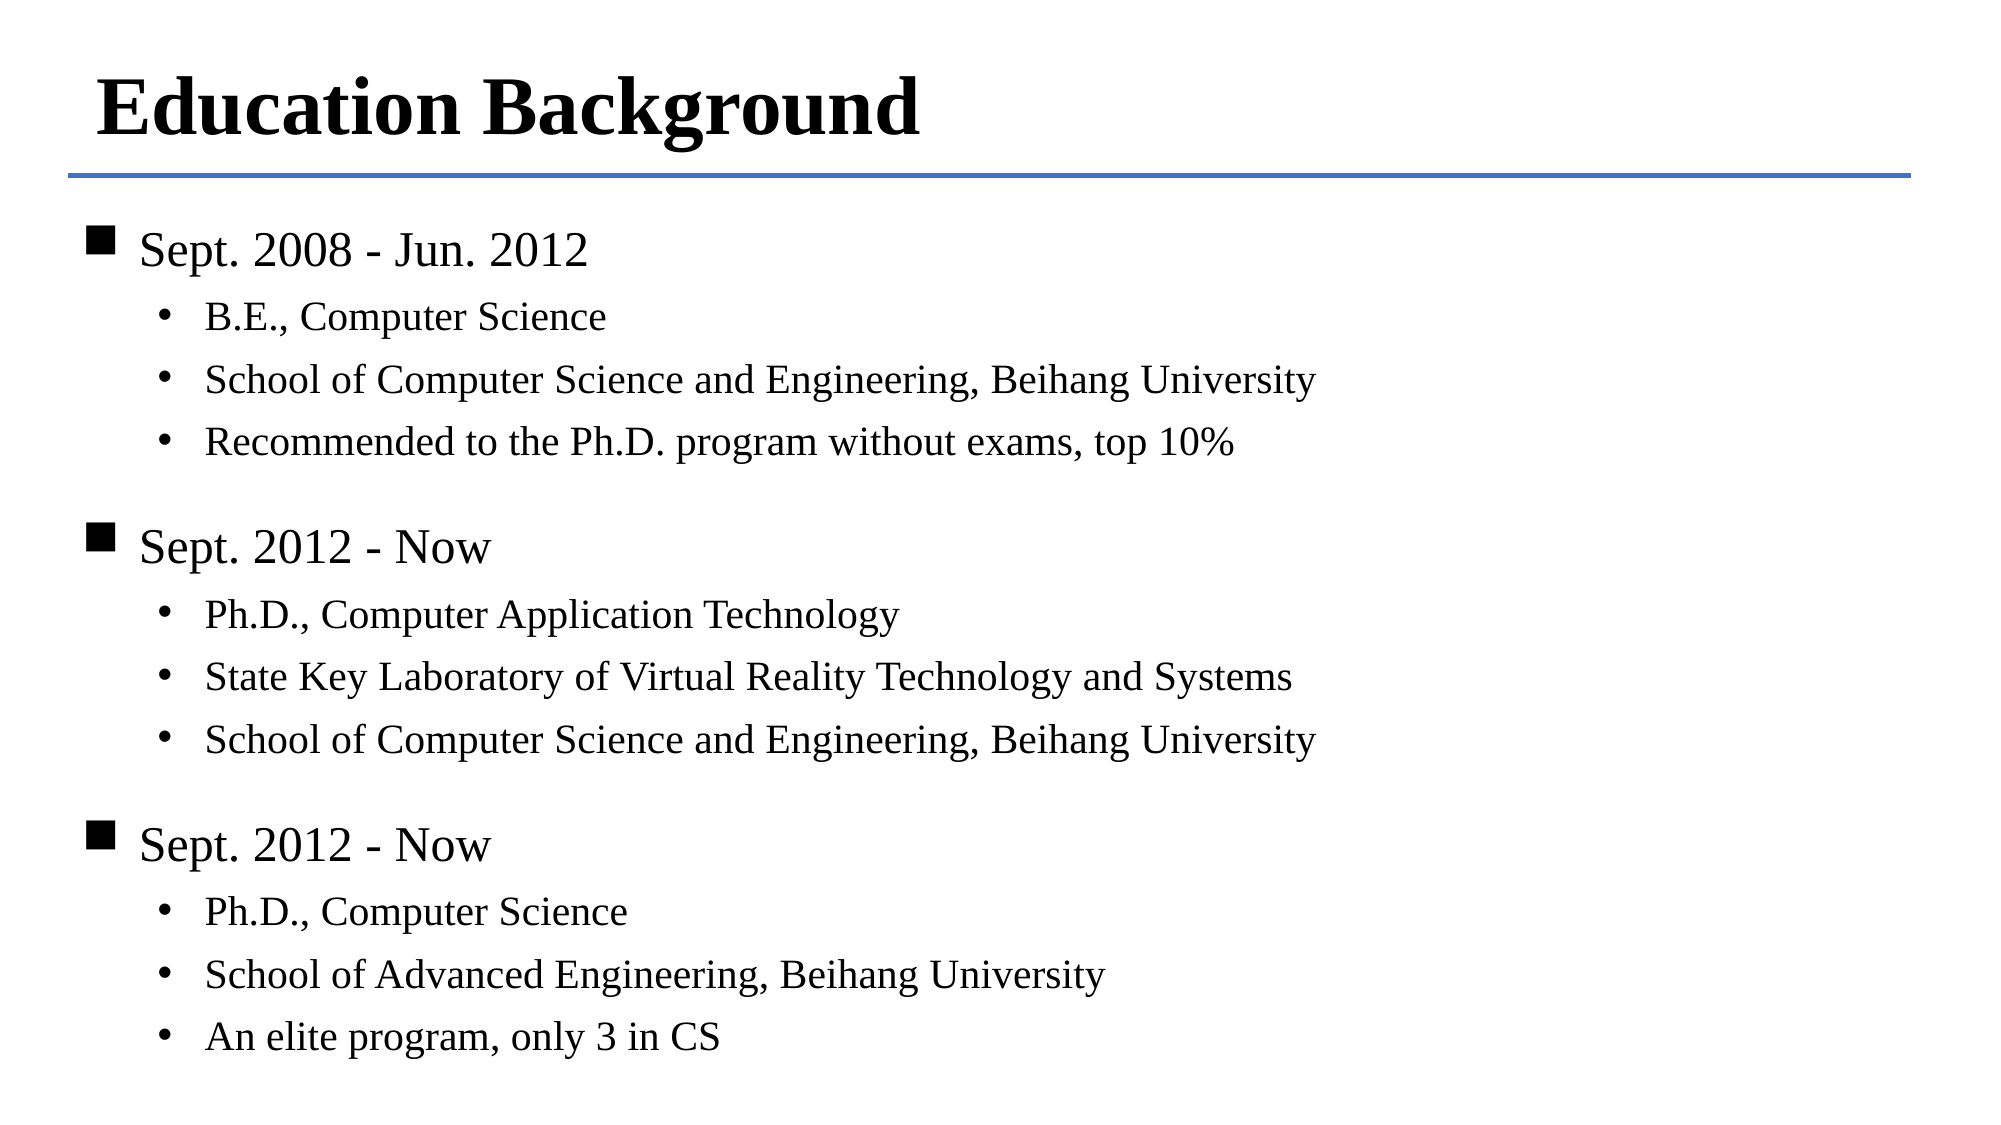

# Education Background
Sept. 2008 - Jun. 2012
B.E., Computer Science
School of Computer Science and Engineering, Beihang University
Recommended to the Ph.D. program without exams, top 10%
Sept. 2012 - Now
Ph.D., Computer Application Technology
State Key Laboratory of Virtual Reality Technology and Systems
School of Computer Science and Engineering, Beihang University
Sept. 2012 - Now
Ph.D., Computer Science
School of Advanced Engineering, Beihang University
An elite program, only 3 in CS